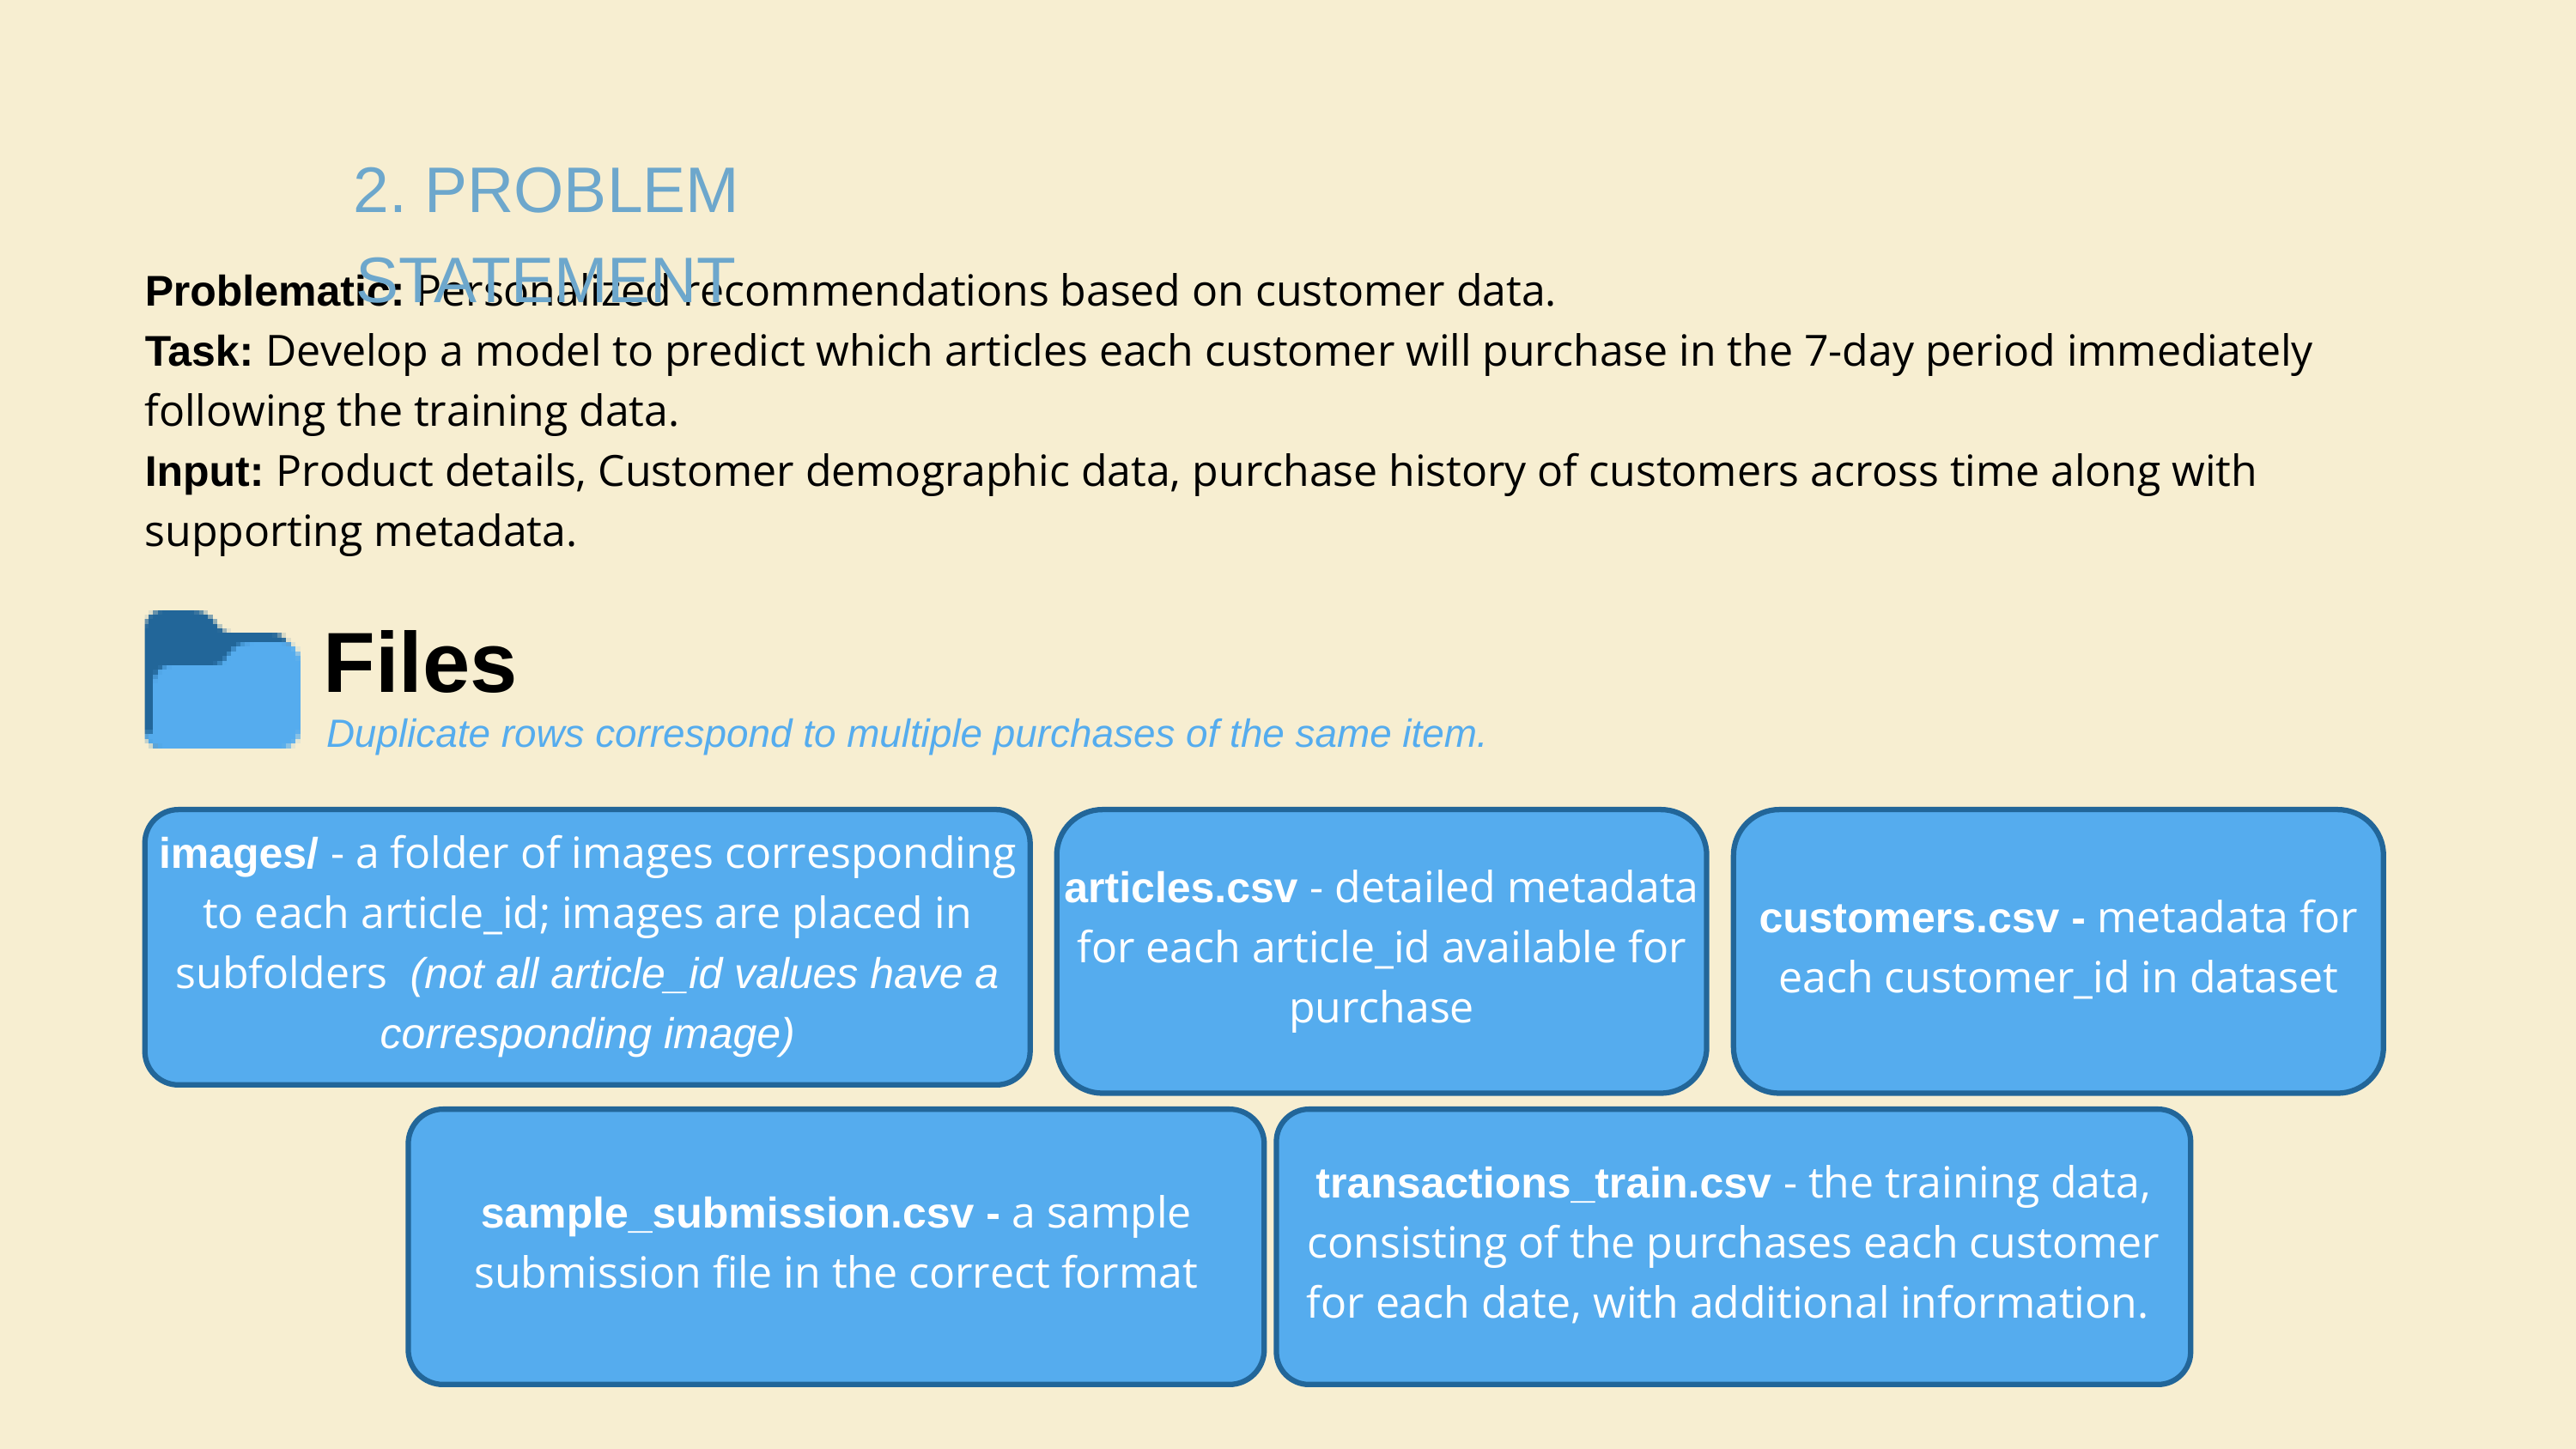

2. PROBLEM STATEMENT
Problematic: Personalized recommendations based on customer data.
Task: Develop a model to predict which articles each customer will purchase in the 7-day period immediately following the training data.
Input: Product details, Customer demographic data, purchase history of customers across time along with supporting metadata.
Files

Duplicate rows correspond to multiple purchases of the same item.

images/ - a folder of images corresponding to each article_id; images are placed in subfolders  (not all article_id values have a corresponding image)

articles.csv - detailed metadata for each article_id available for purchase

customers.csv - metadata for each customer_id in dataset

sample_submission.csv - a sample submission file in the correct format

transactions_train.csv - the training data, consisting of the purchases each customer for each date, with additional information.